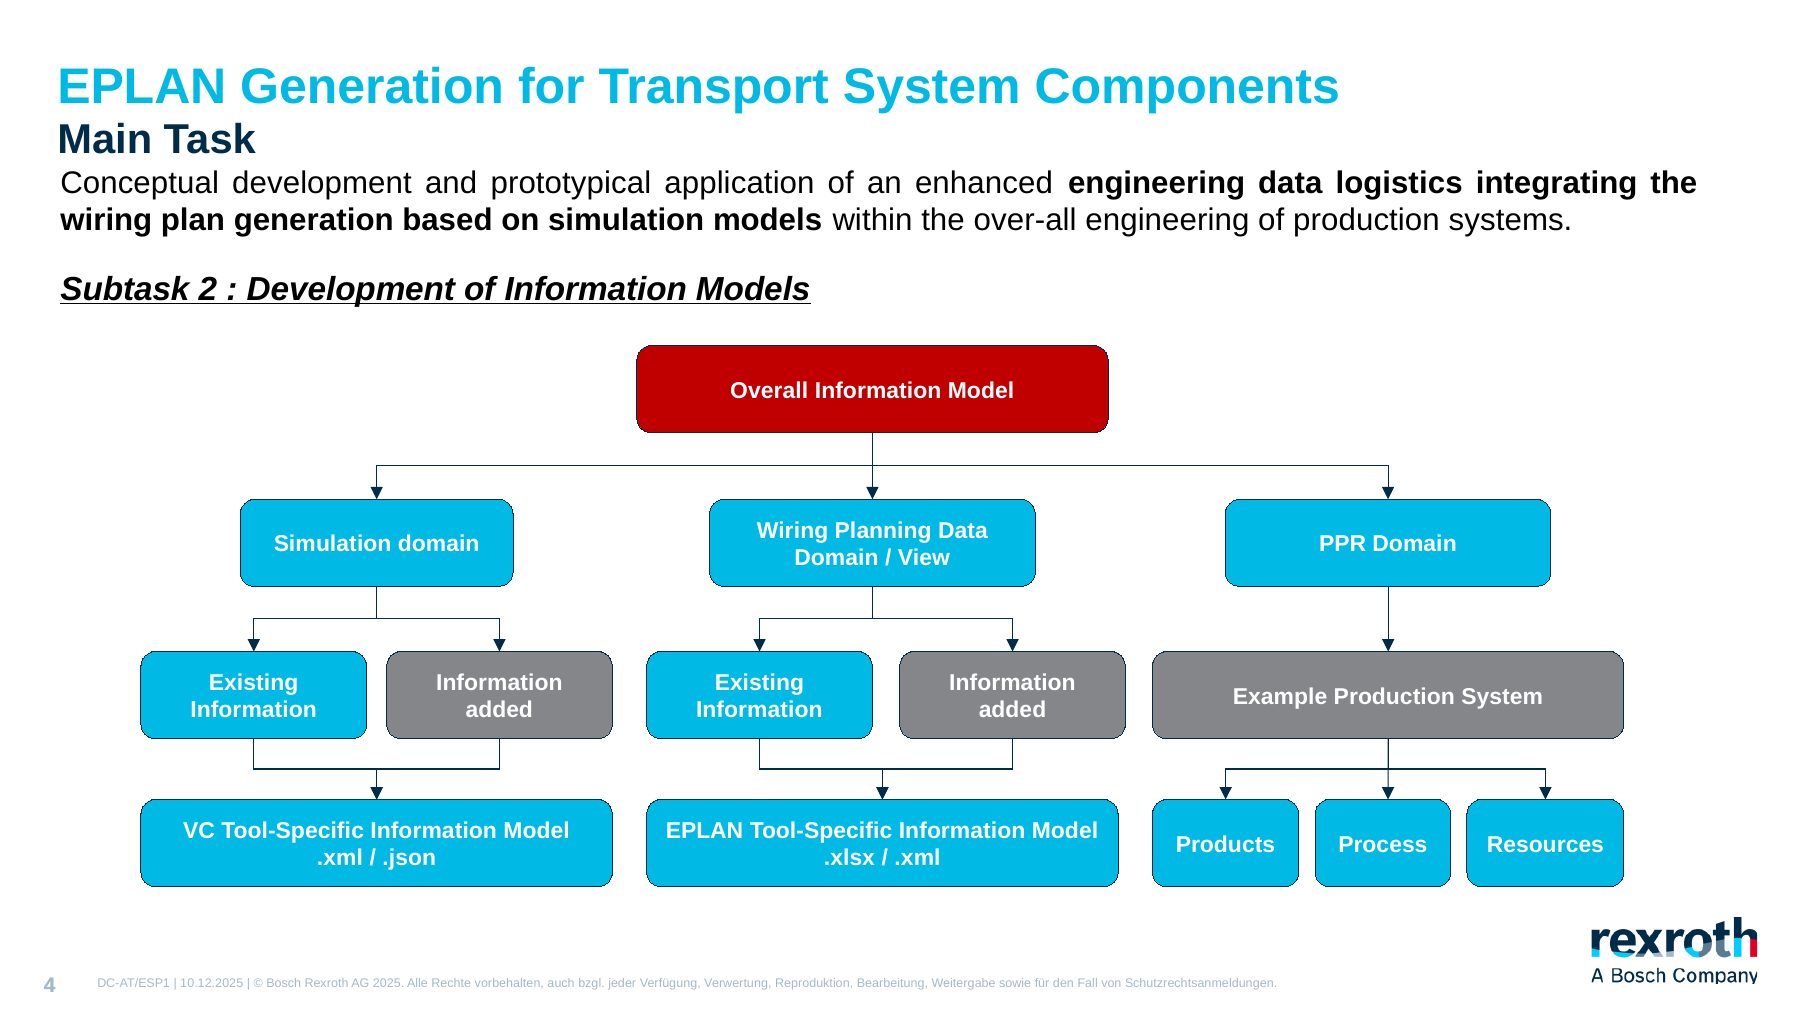

EPLAN Generation for Transport System Components
Main Task
Conceptual development and prototypical application of an enhanced engineering data logistics integrating the wiring plan generation based on simulation models within the over-all engineering of production systems.
Subtask 2 : Development of Information Models
Overall Information Model
Simulation domain
Wiring Planning Data Domain / View
PPR Domain
Information added
Example Production System
Existing Information
Information added
Existing Information
Products
Process
Resources
VC Tool-Specific Information Model
.xml / .json
EPLAN Tool-Specific Information Model
.xlsx / .xml
4
4